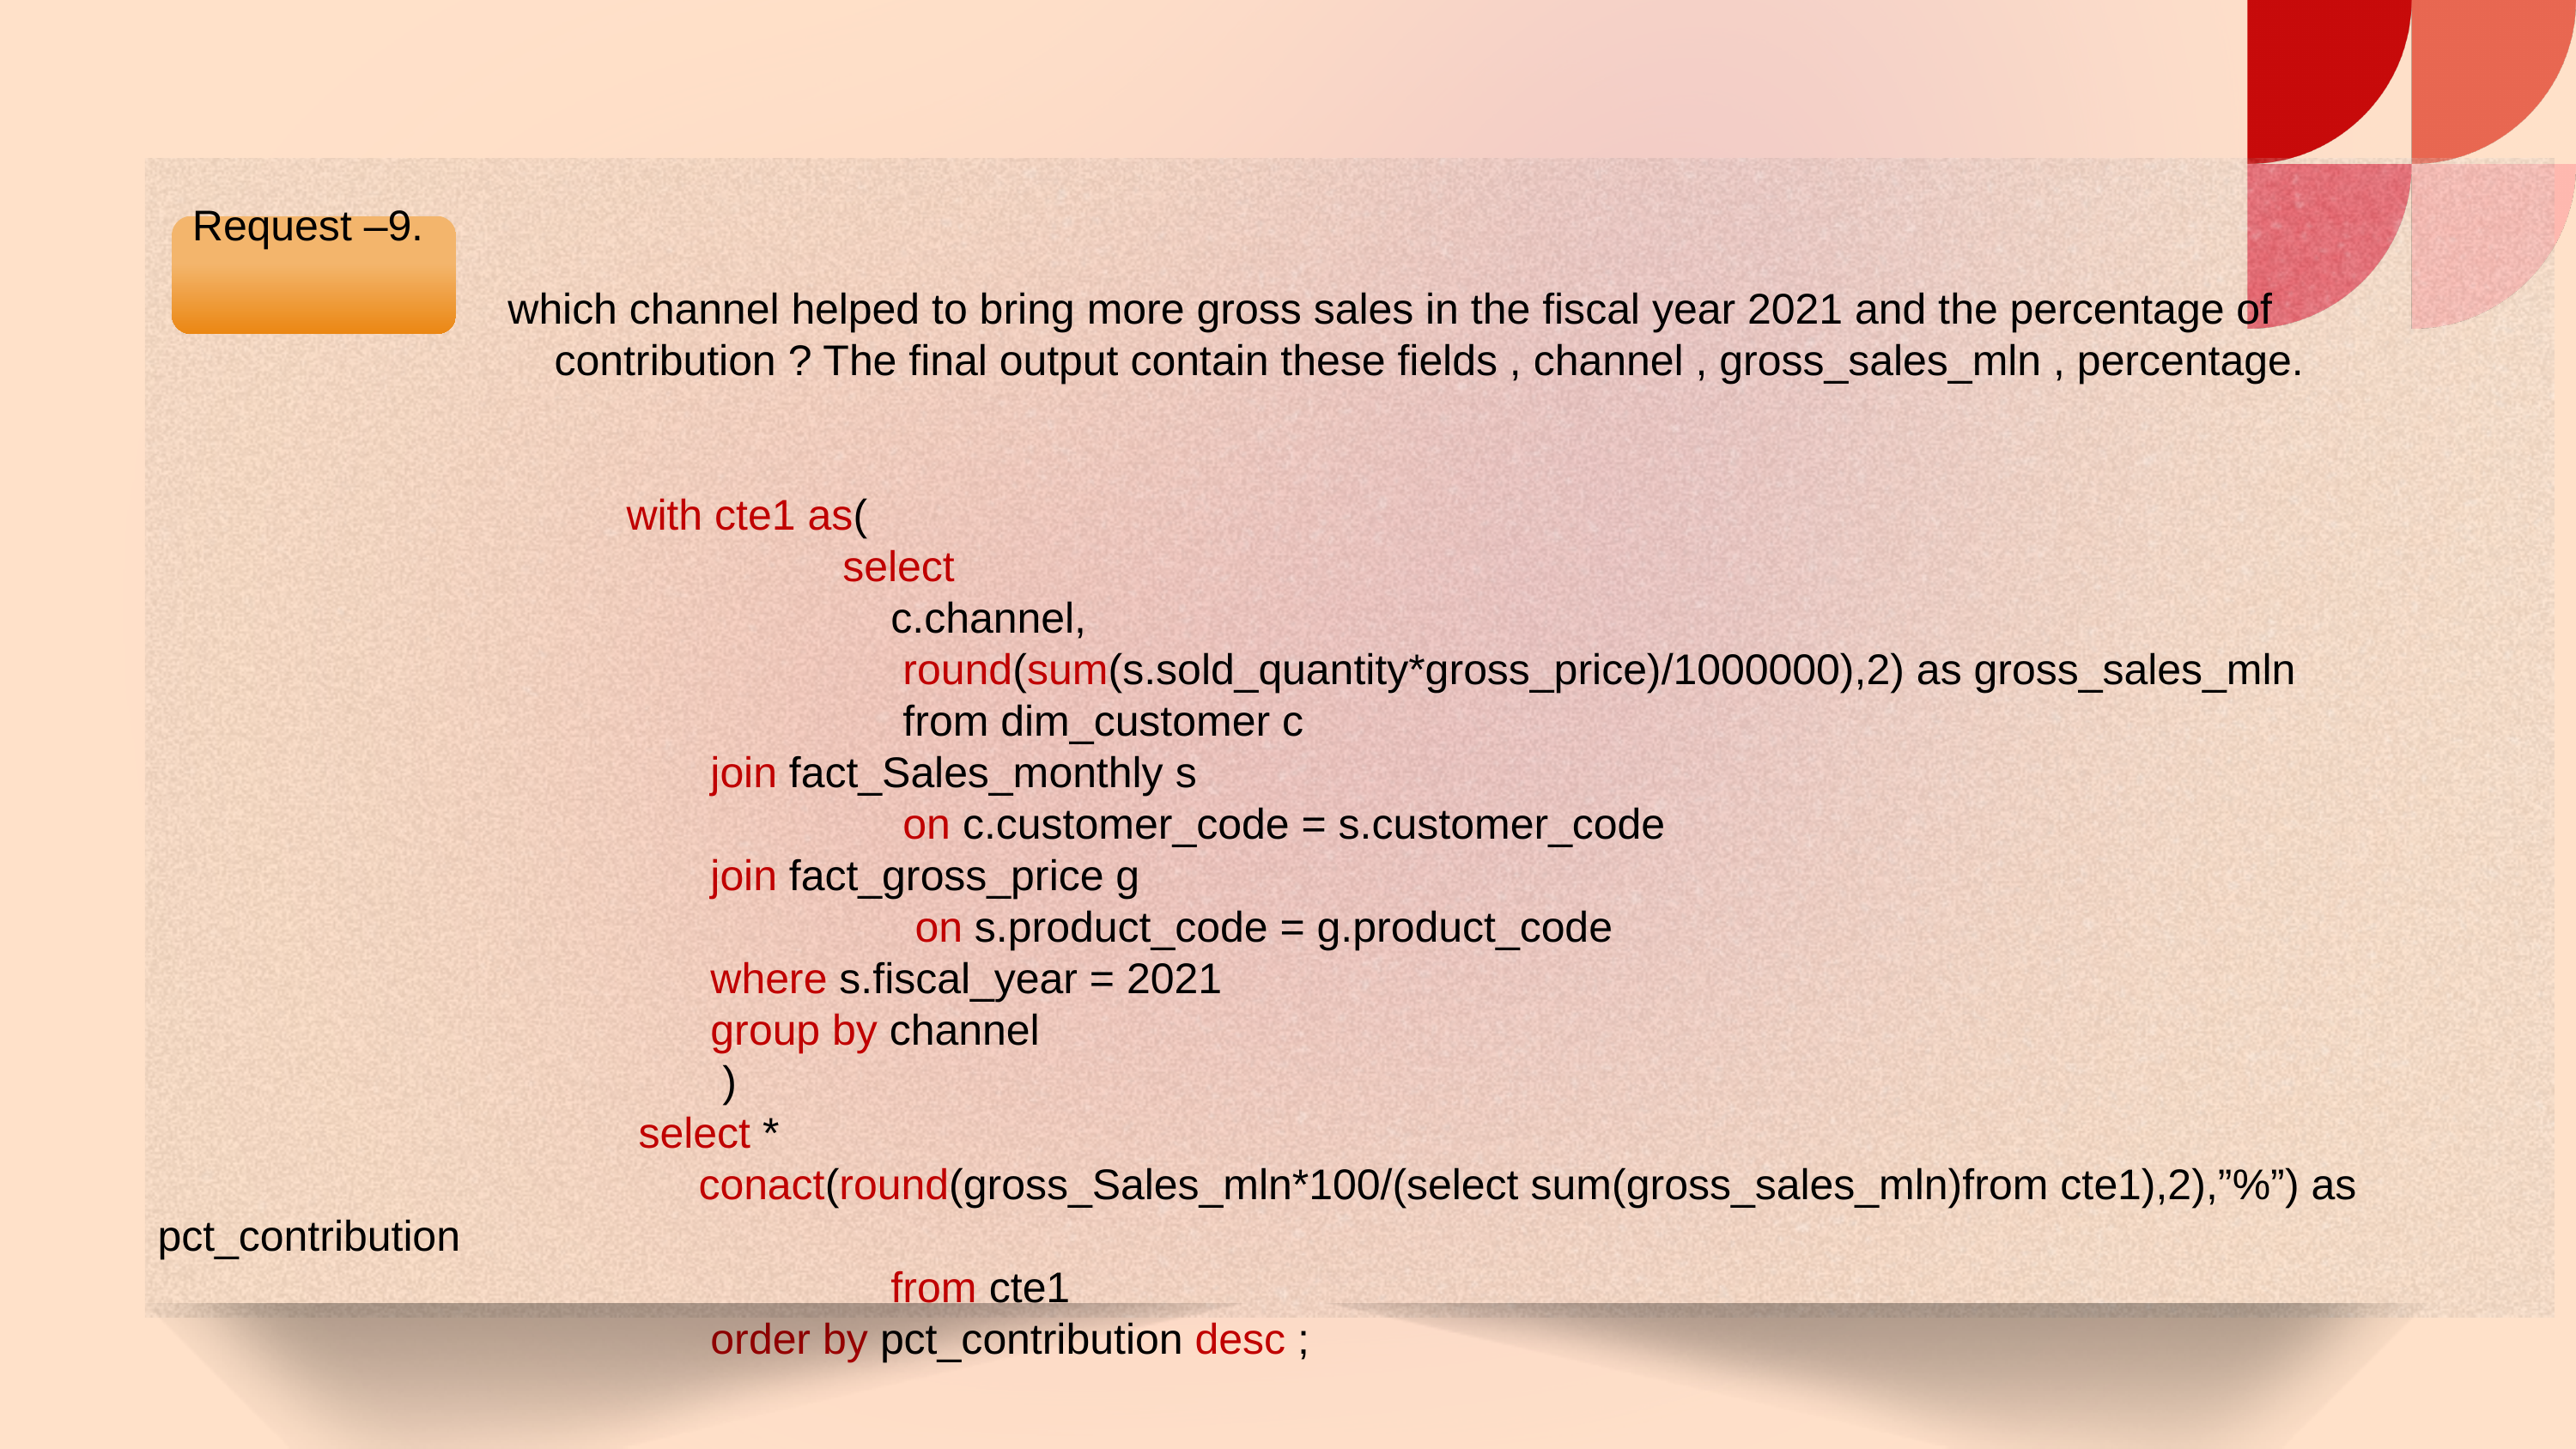

which channel helped to bring more gross sales in the fiscal year 2021 and the percentage of
                                 contribution ? The final output contain these fields , channel , gross_sales_mln , percentage.

                                       with cte1 as(
                                                         select
                                                             c.channel,
                                                              round(sum(s.sold_quantity*gross_price)/1000000),2) as gross_sales_mln
                                                              from dim_customer c
                                              join fact_Sales_monthly s
                                                              on c.customer_code = s.customer_code
                                              join fact_gross_price g
                                                               on s.product_code = g.product_code
                                              where s.fiscal_year = 2021
                                              group by channel
                                               )
                                        select *
                                             conact(round(gross_Sales_mln*100/(select sum(gross_sales_mln)from cte1),2),”%”) as pct_contribution
                                                             from cte1
                                              order by pct_contribution desc ;

Request –9.